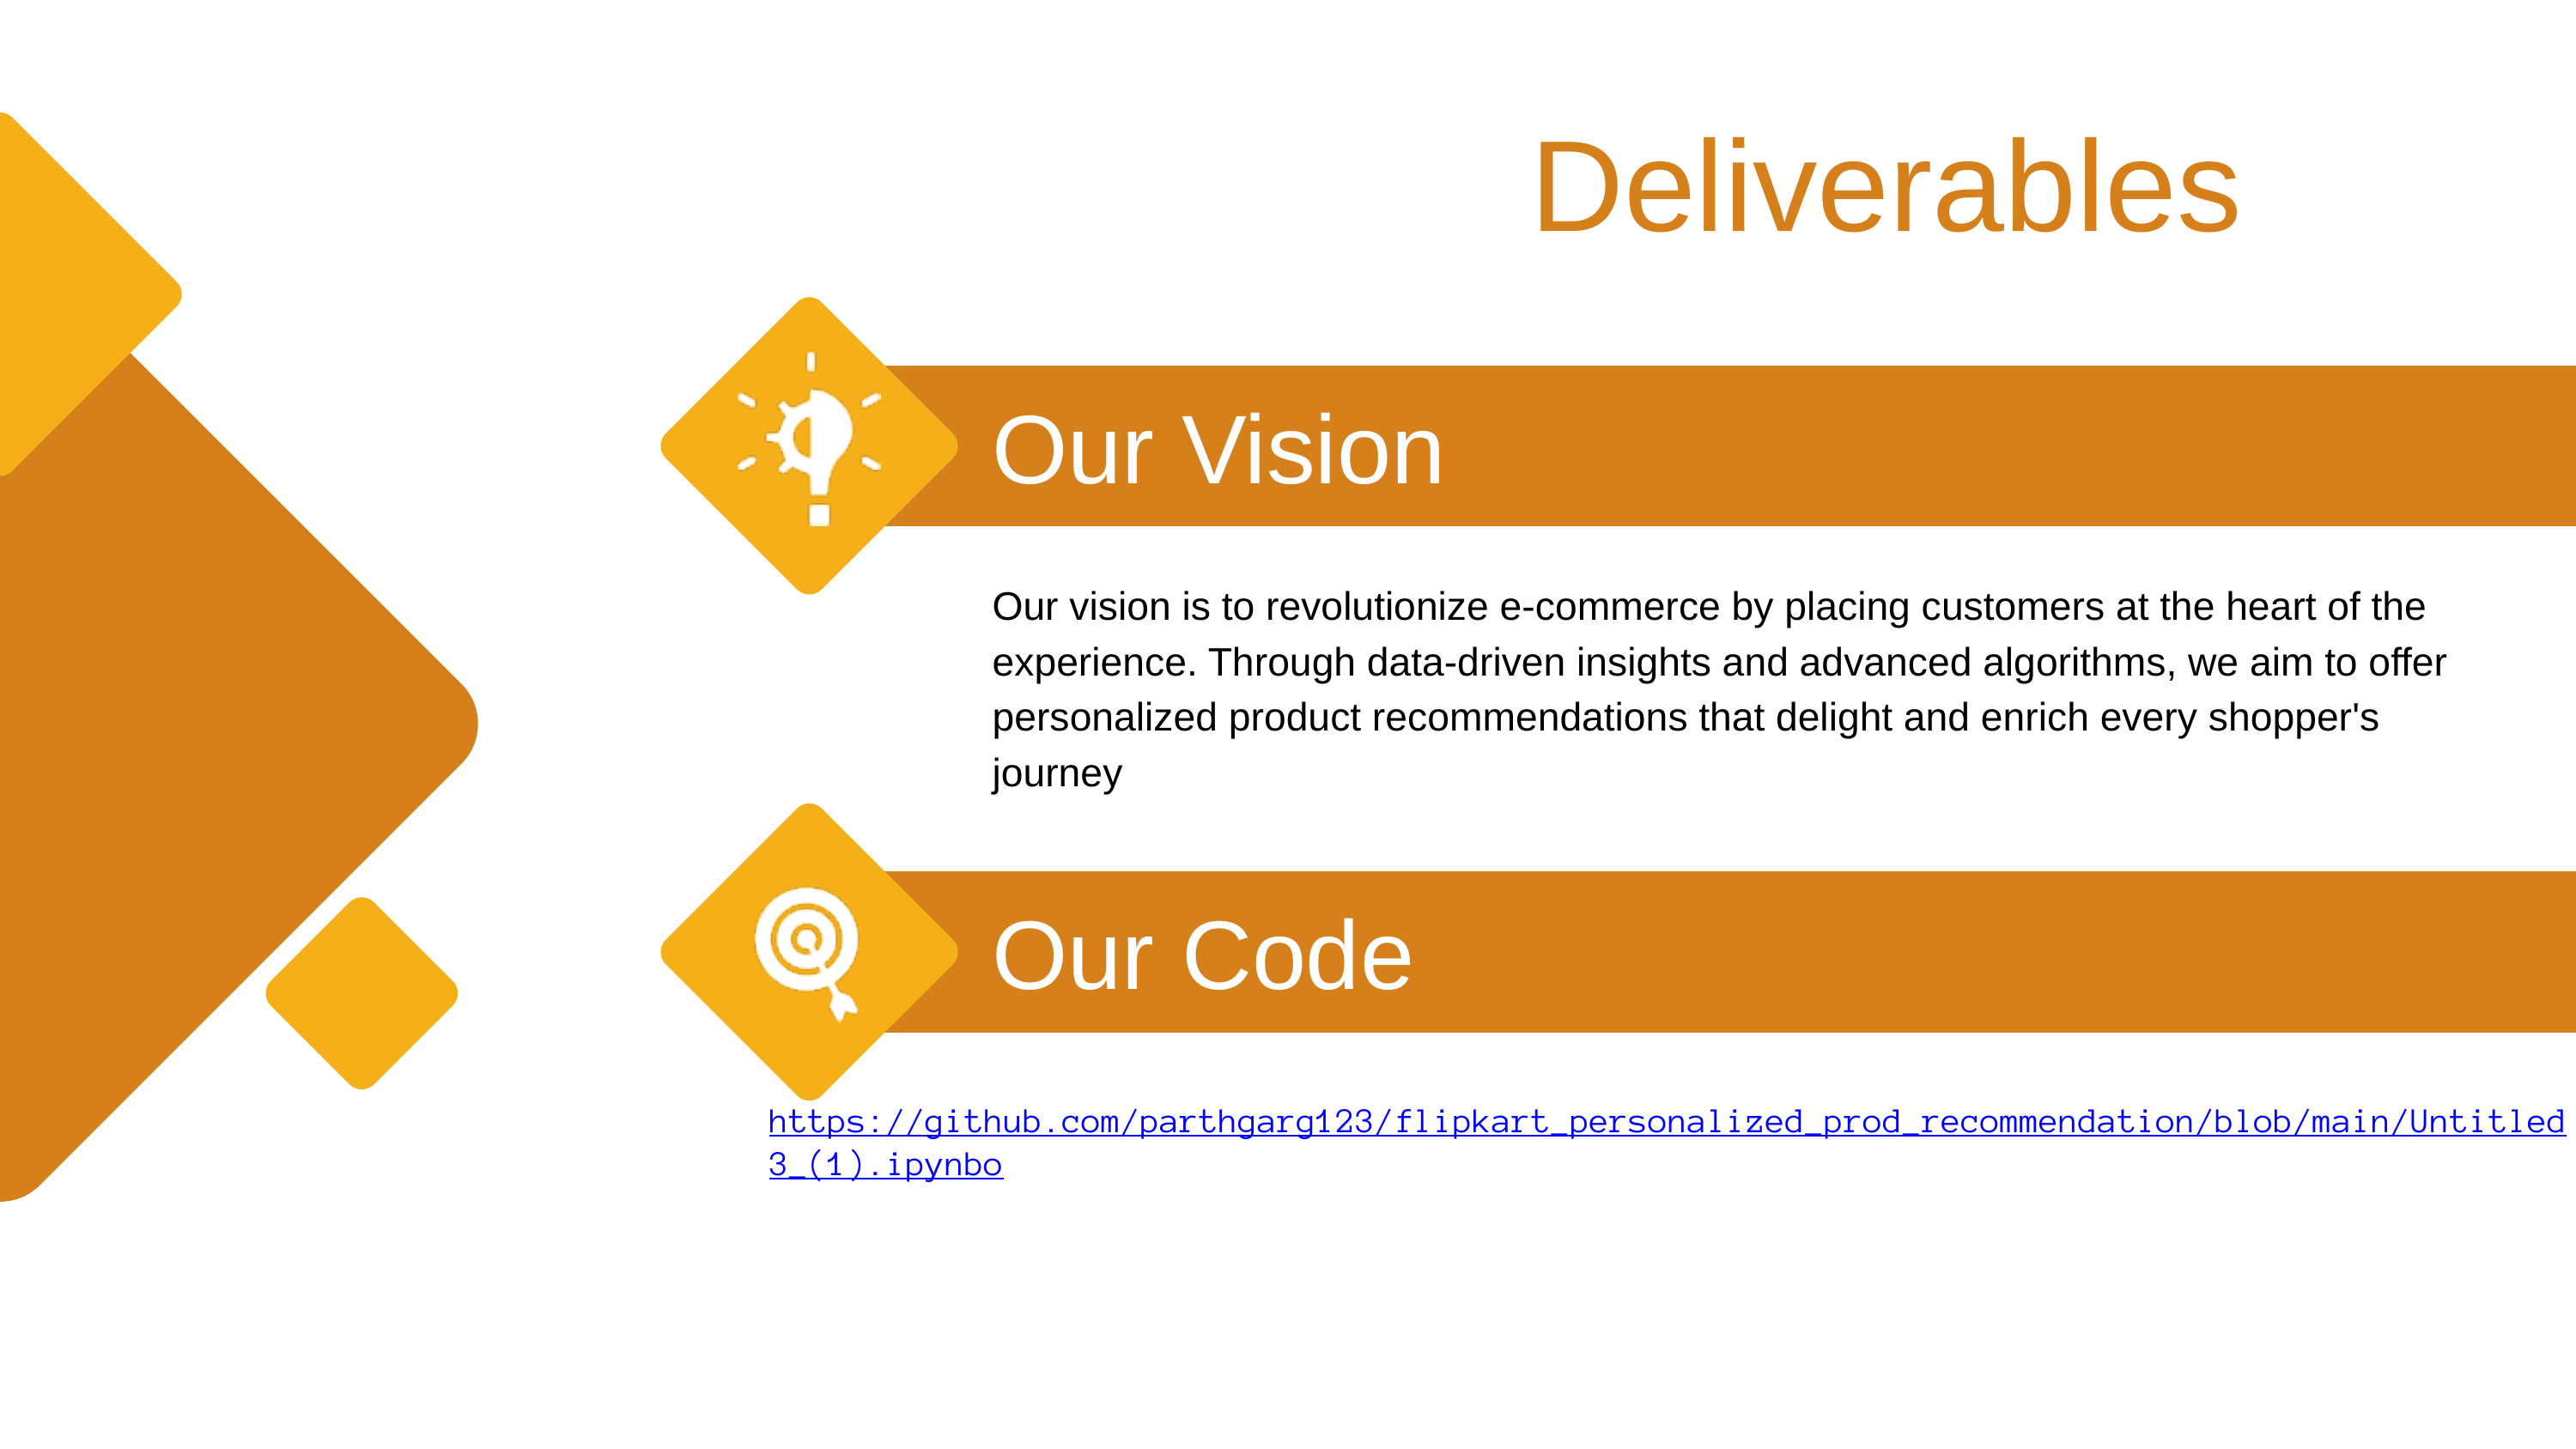

Deliverables

Our Vision
Our vision is to revolutionize e-commerce by placing customers at the heart of the experience. Through data-driven insights and advanced algorithms, we aim to offer personalized product recommendations that delight and enrich every shopper's journey

Our Code

https://github.com/parthgarg123/flipkart_personalized_prod_recommendation/blob/main/Untitled3_(1).ipynbo